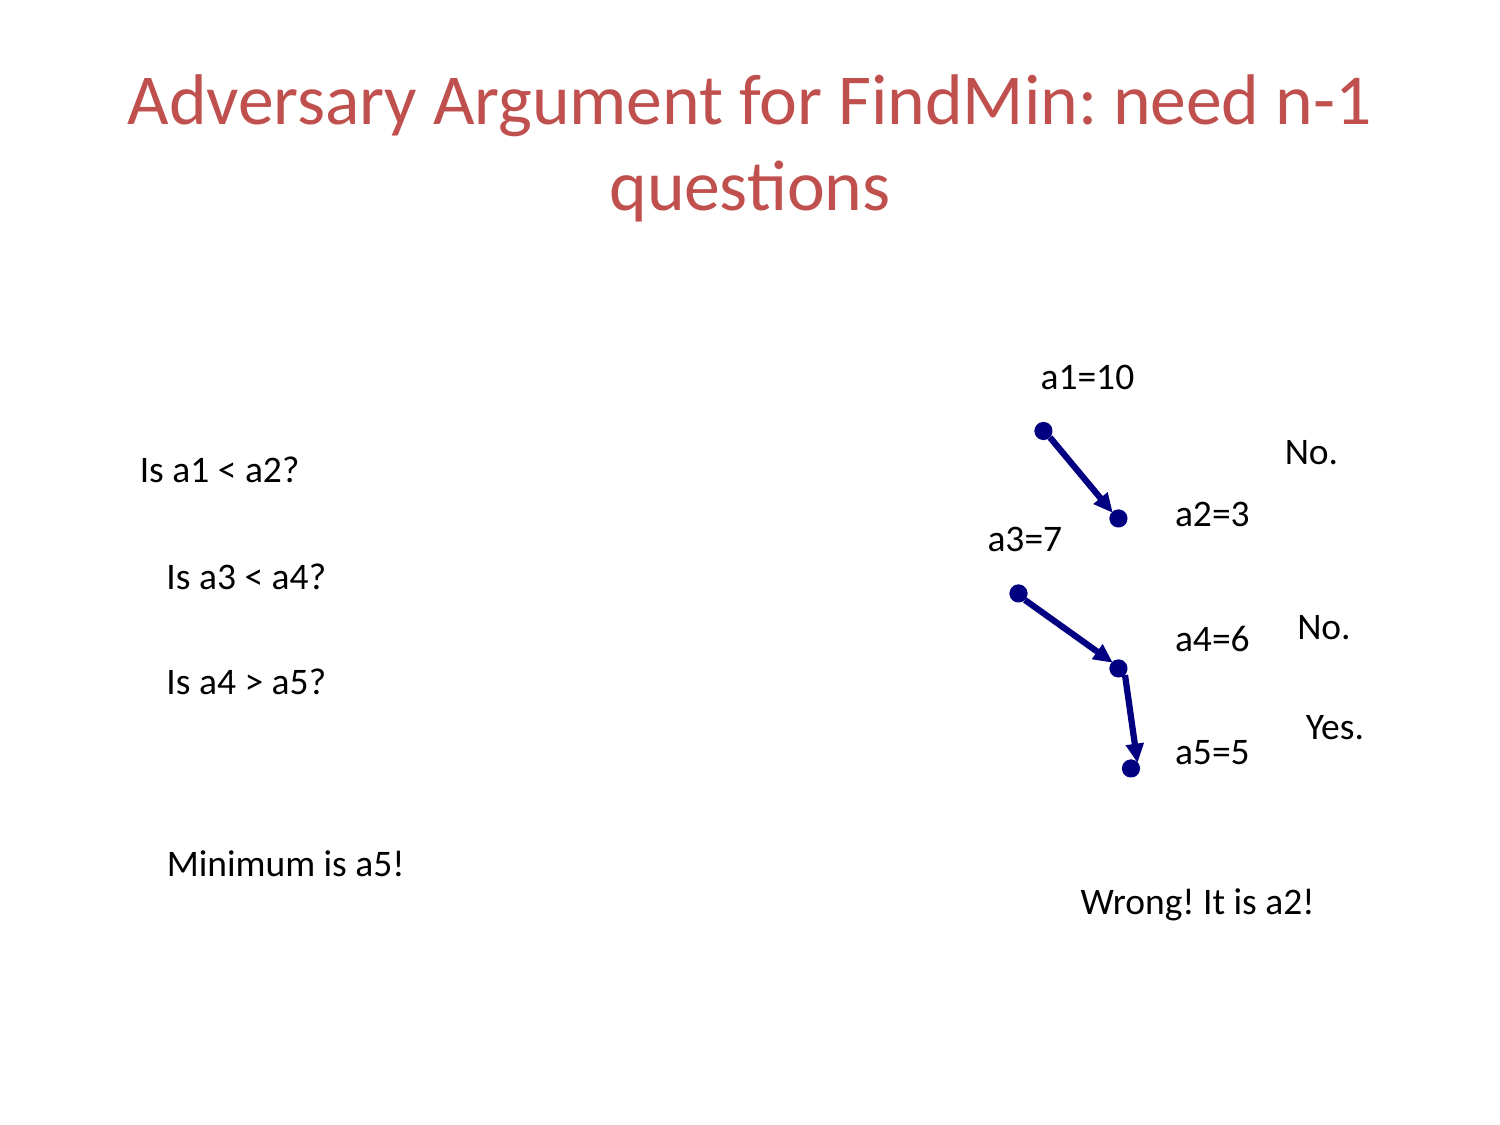

# Adversary Argument for FindMin: need n-1 questions
a1=10
No.

a2=3

Is a1 < a2?
a3=7

No.

a4=6

Is a3 < a4?
Is a4 > a5?

Yes.
a5=5

Minimum is a5!
Wrong! It is a2!